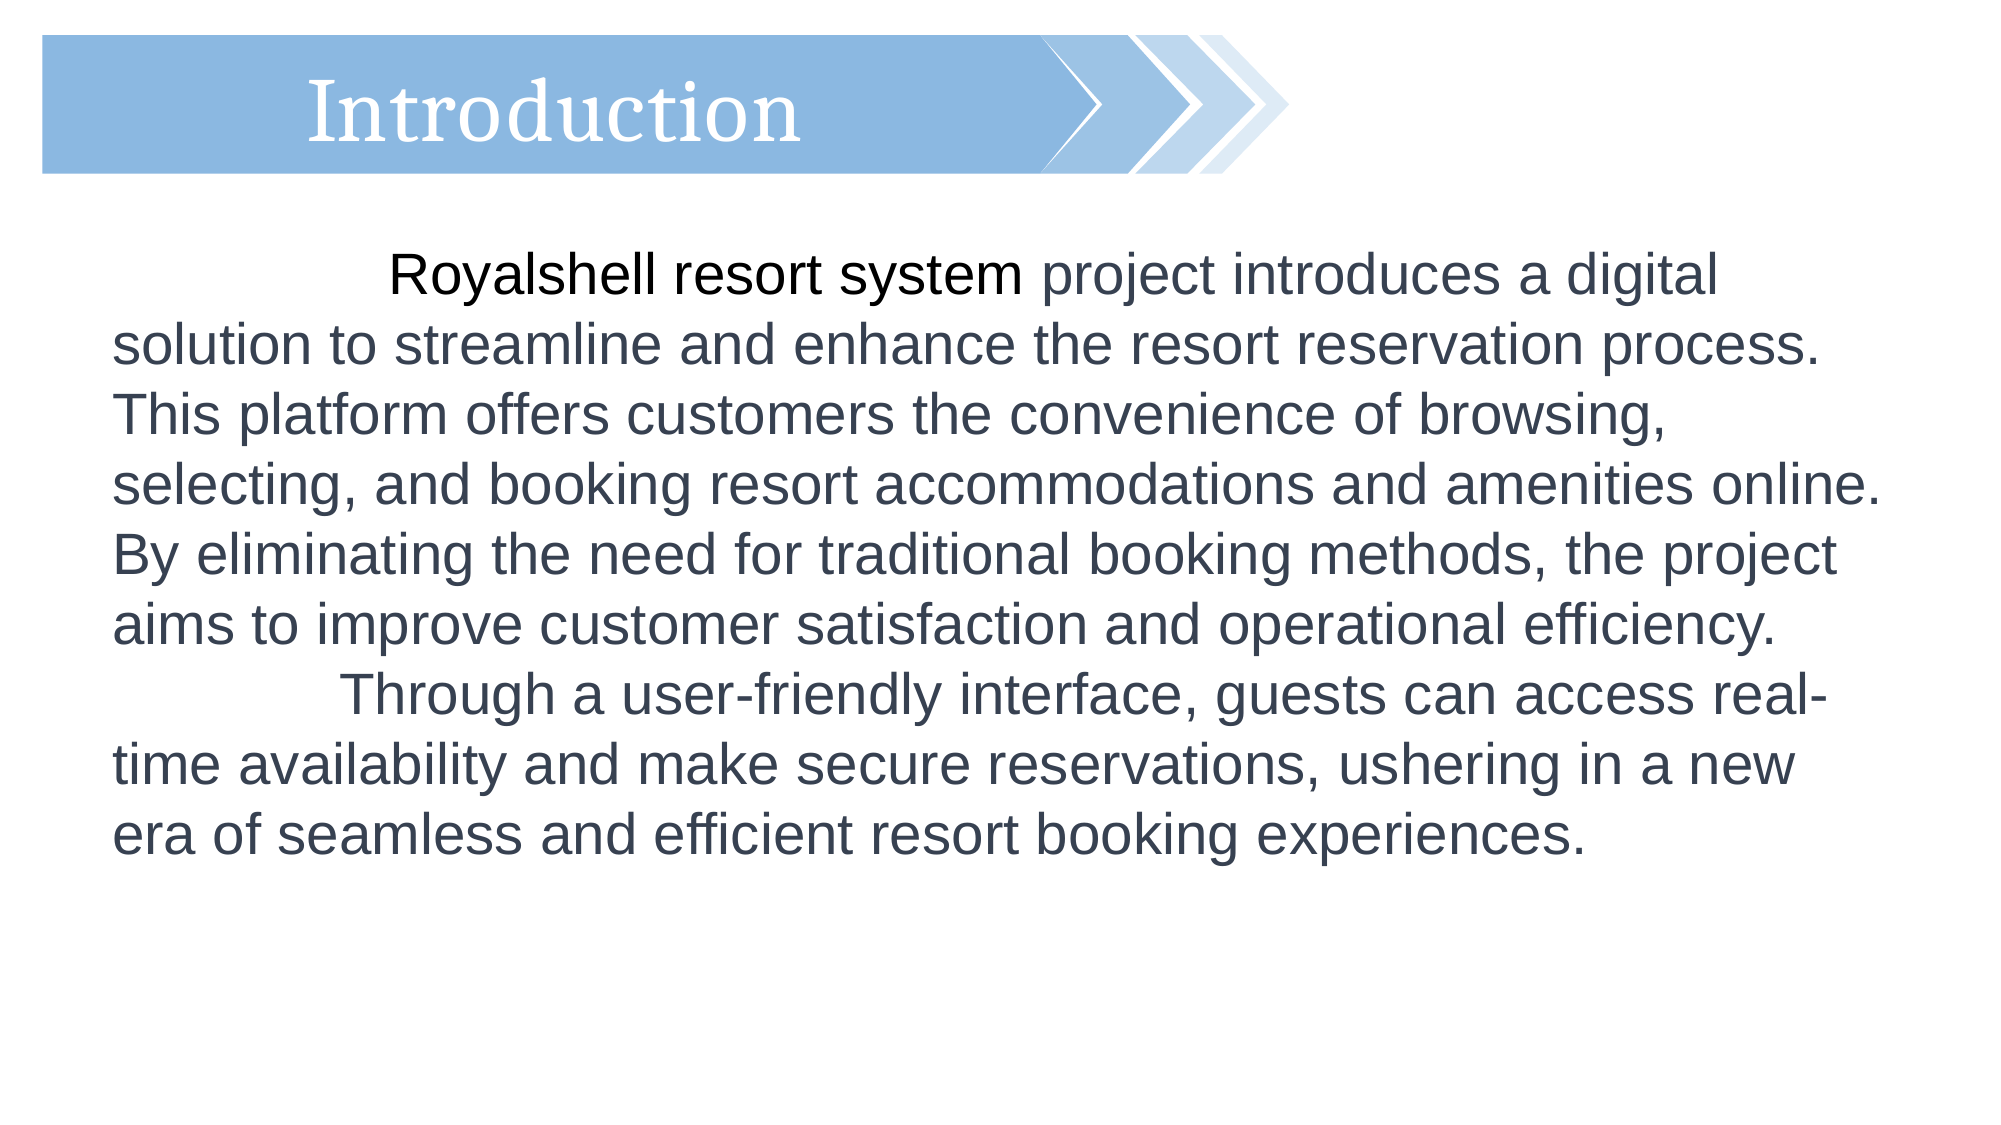

Introduction

                 Royalshell resort system project introduces a digital solution to streamline and enhance the resort reservation process. This platform offers customers the convenience of browsing, selecting, and booking resort accommodations and amenities online. By eliminating the need for traditional booking methods, the project aims to improve customer satisfaction and operational efficiency.
              Through a user-friendly interface, guests can access real-time availability and make secure reservations, ushering in a new era of seamless and efficient resort booking experiences.